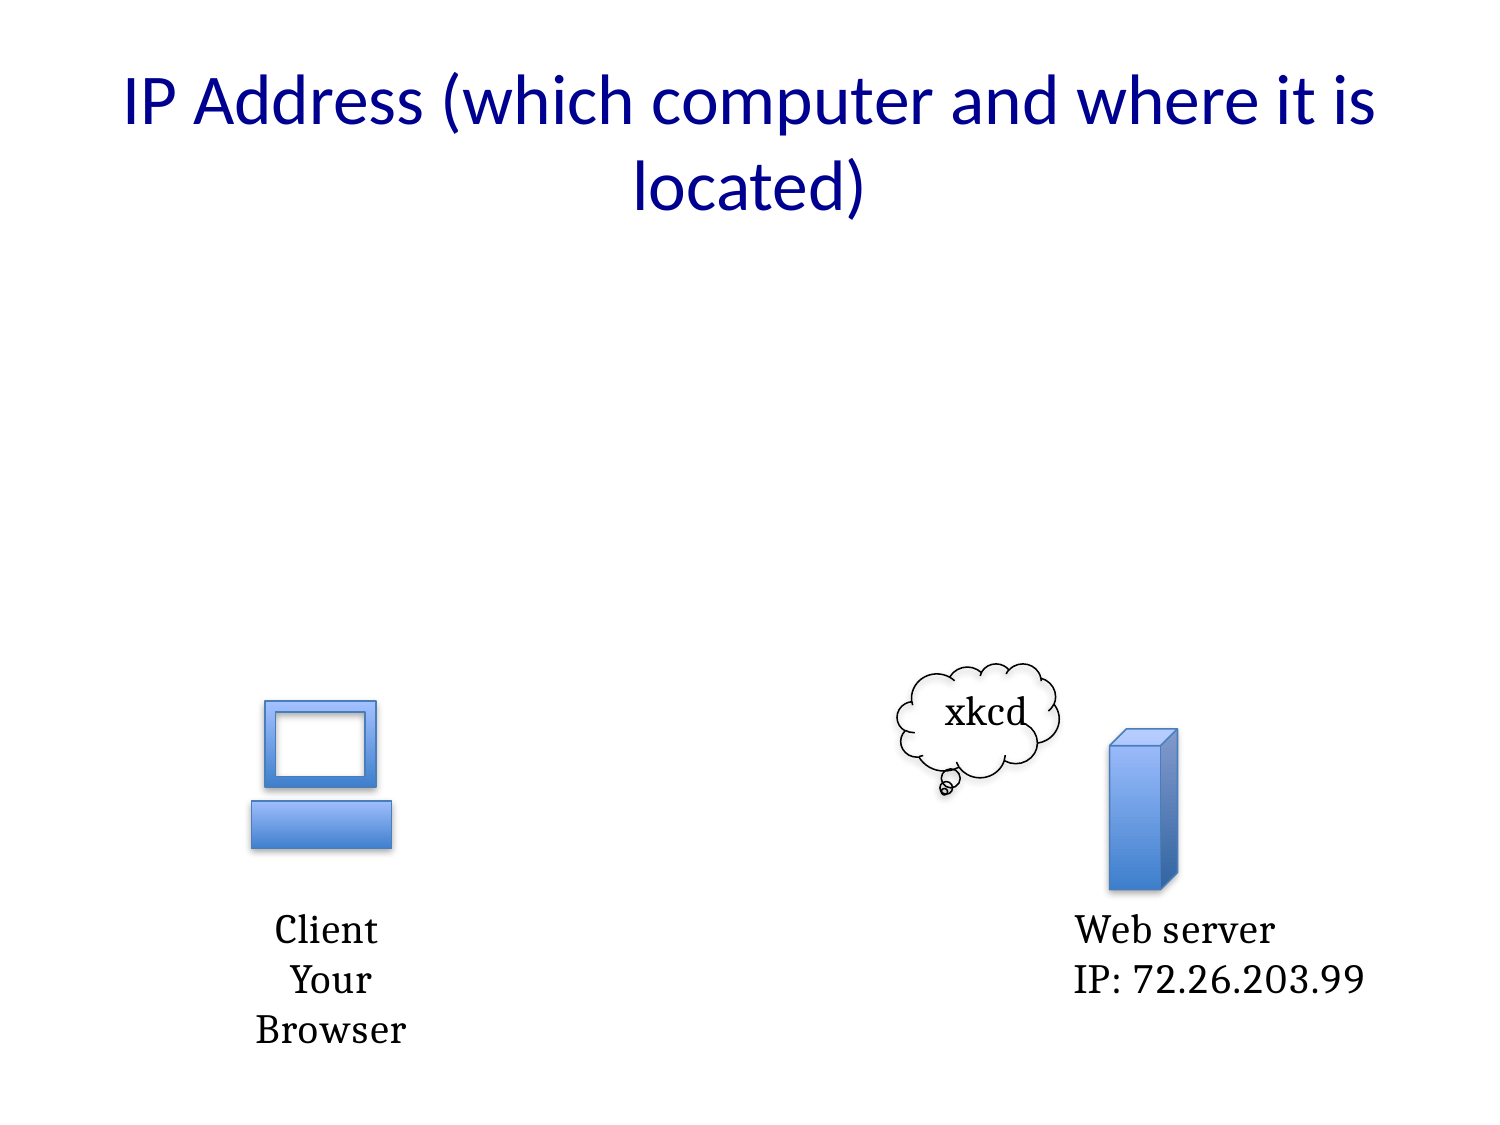

# IP Address (which computer and where it is located)

xkcd

Client
Your Browser
Web server
IP: 72.26.203.99